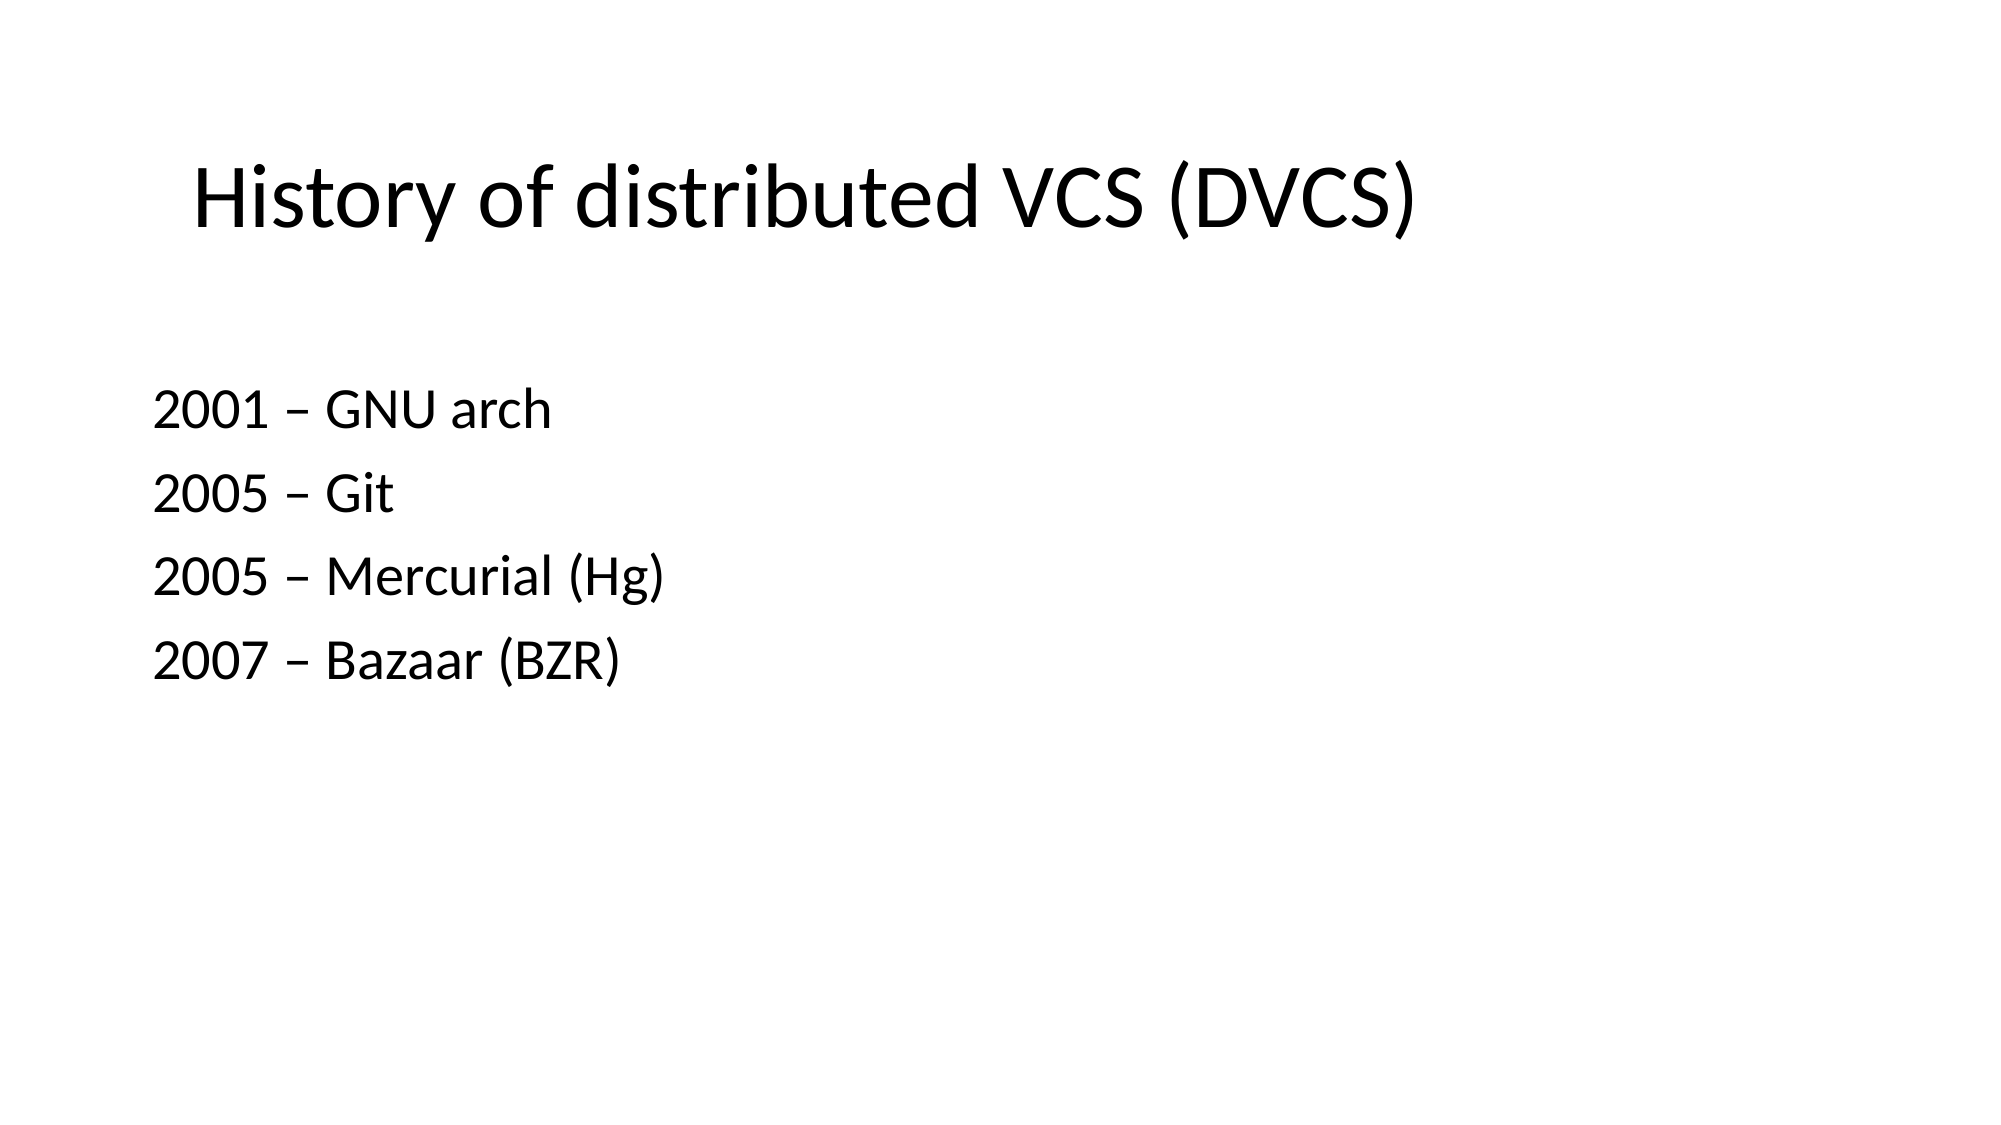

# History of distributed VCS (DVCS)
2001 – GNU arch
2005 – Git
2005 – Mercurial (Hg)
2007 – Bazaar (BZR)